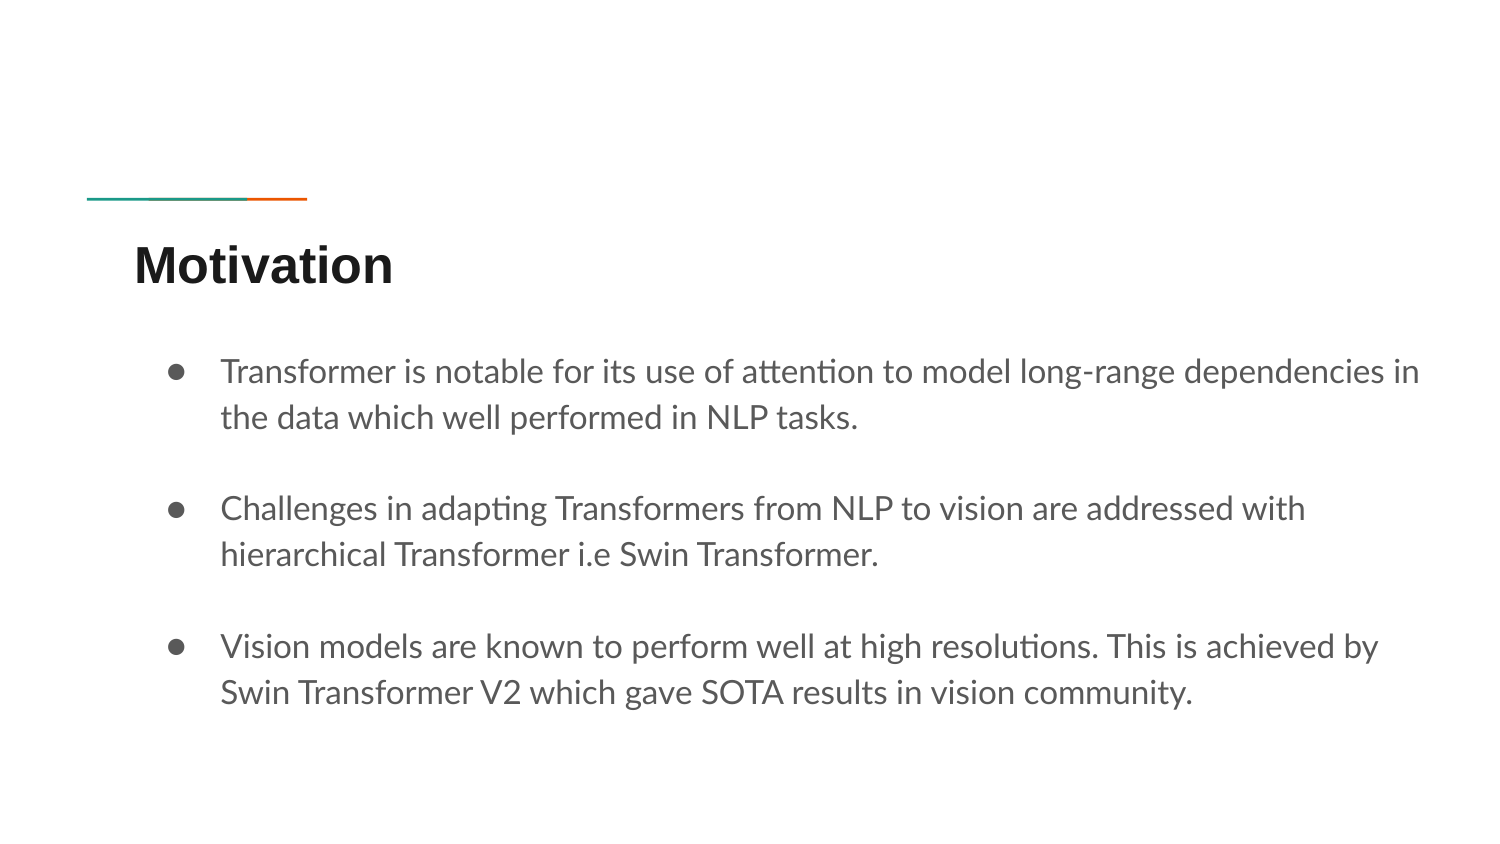

# Motivation
Transformer is notable for its use of attention to model long-range dependencies in the data which well performed in NLP tasks.

Challenges in adapting Transformers from NLP to vision are addressed with hierarchical Transformer i.e Swin Transformer.

Vision models are known to perform well at high resolutions. This is achieved by Swin Transformer V2 which gave SOTA results in vision community.